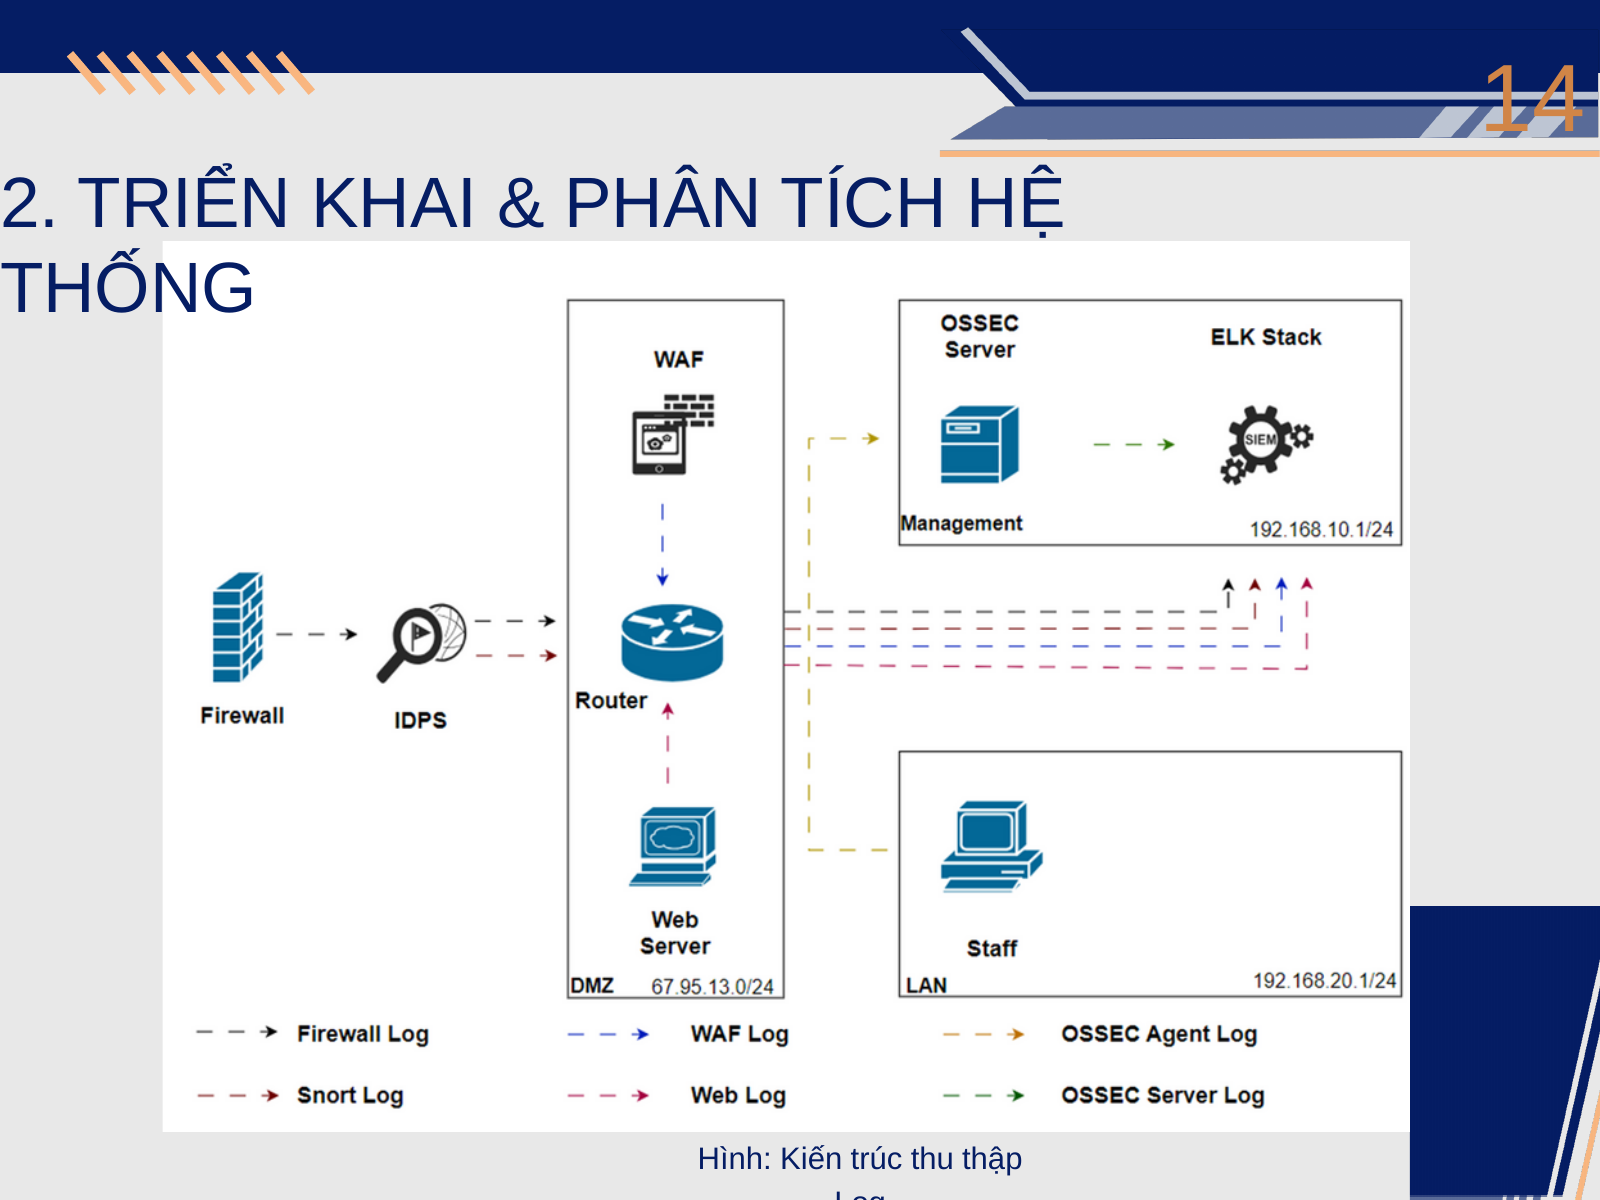

14
2. TRIỂN KHAI & PHÂN TÍCH HỆ THỐNG

Hình: Kiến trúc thu thập Log